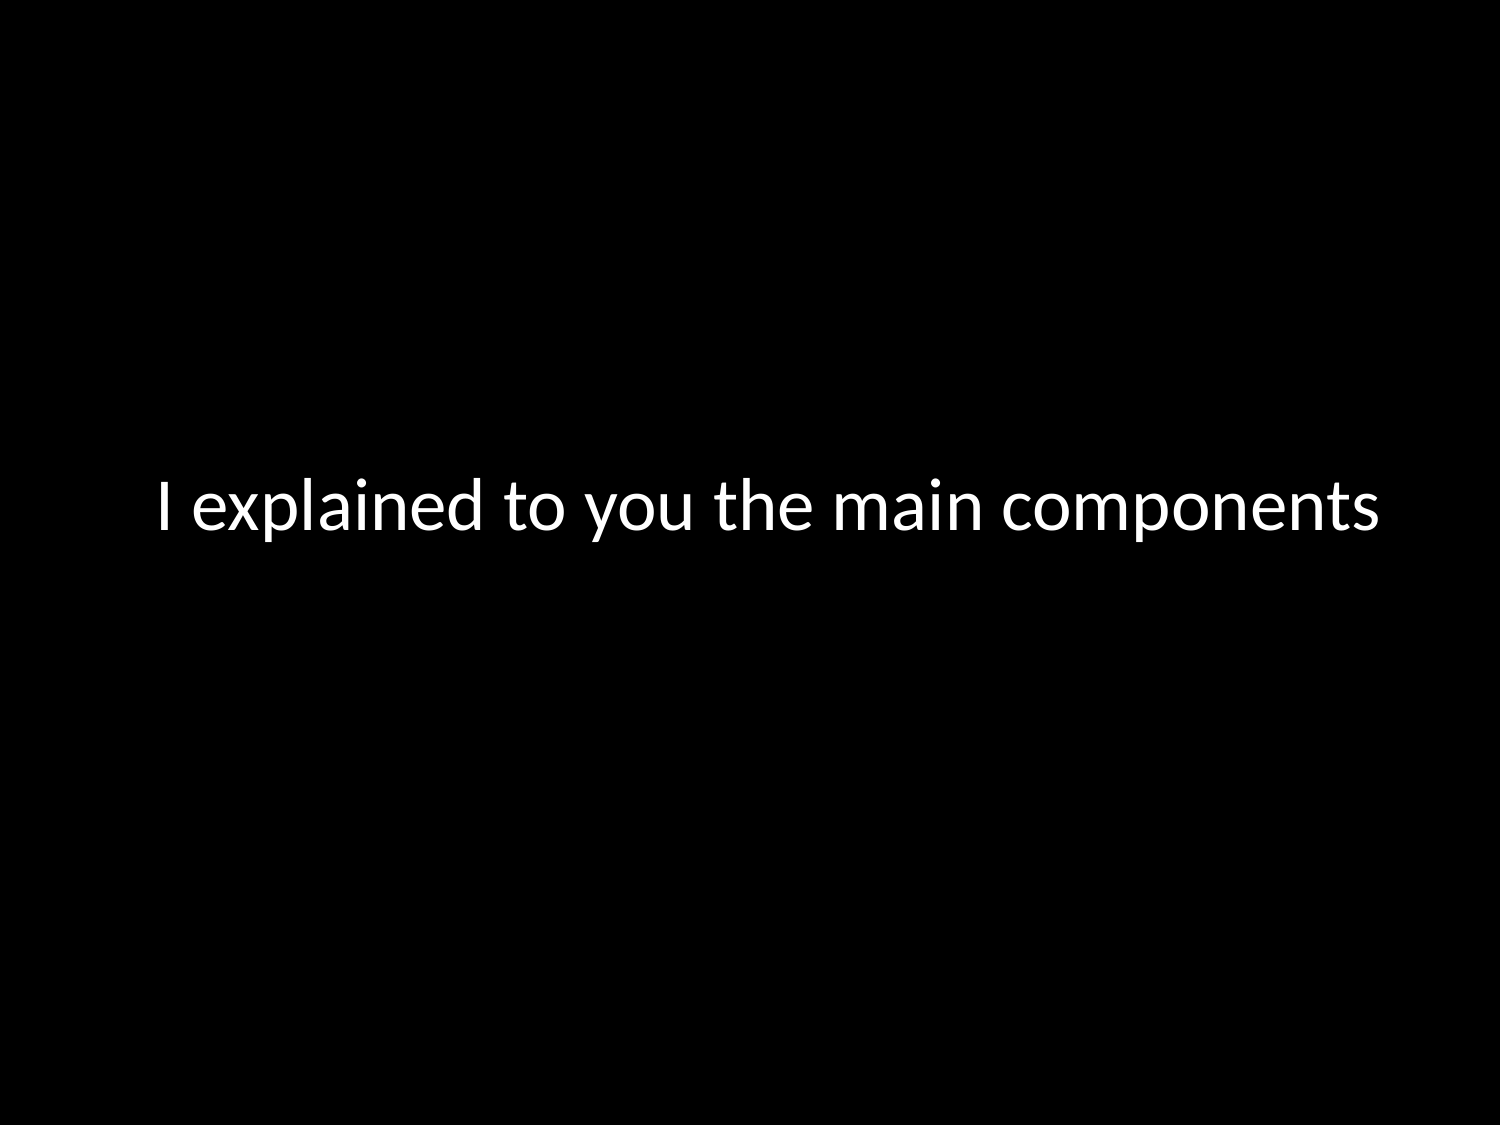

I explained to you the main components